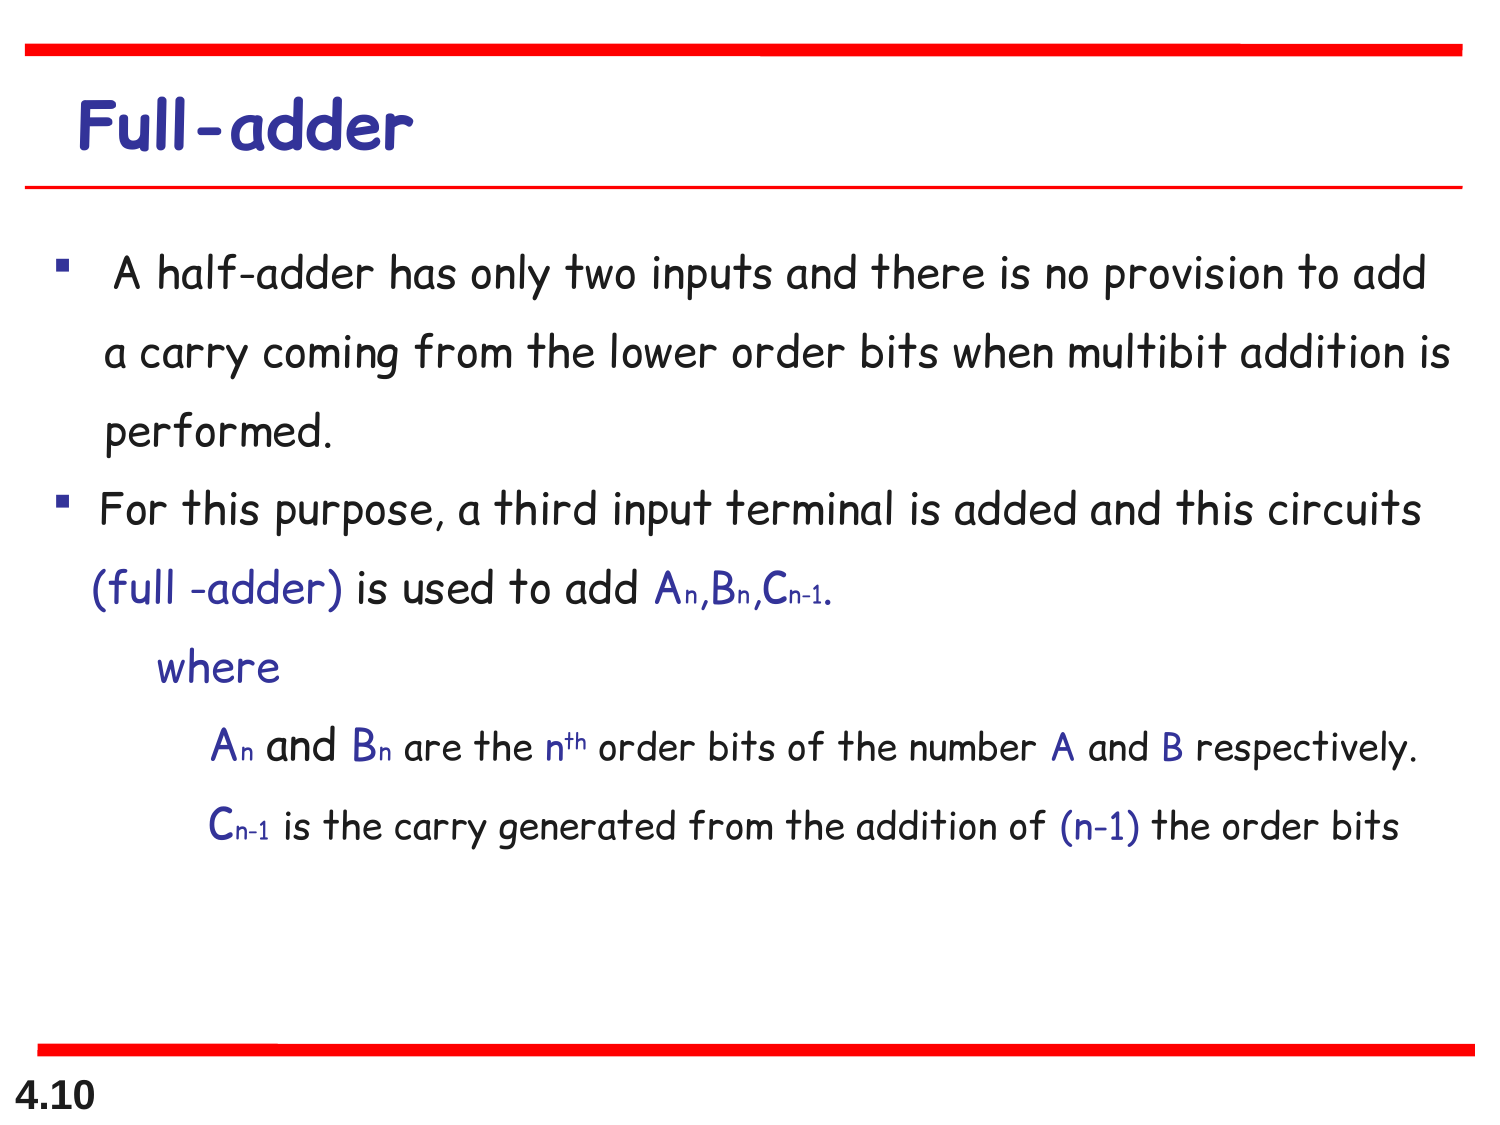

Full-adder

   A half-adder has only two inputs and there is no provision to add
    a carry coming from the lower order bits when multibit addition is
    performed.
  For this purpose, a third input terminal is added and this circuits
   (full -adder) is used to add An,Bn,Cn-1.
        where
            An and Bn are the nth order bits of the number A and B respectively.
            Cn-1 is the carry generated from the addition of (n-1) the order bits
4.10